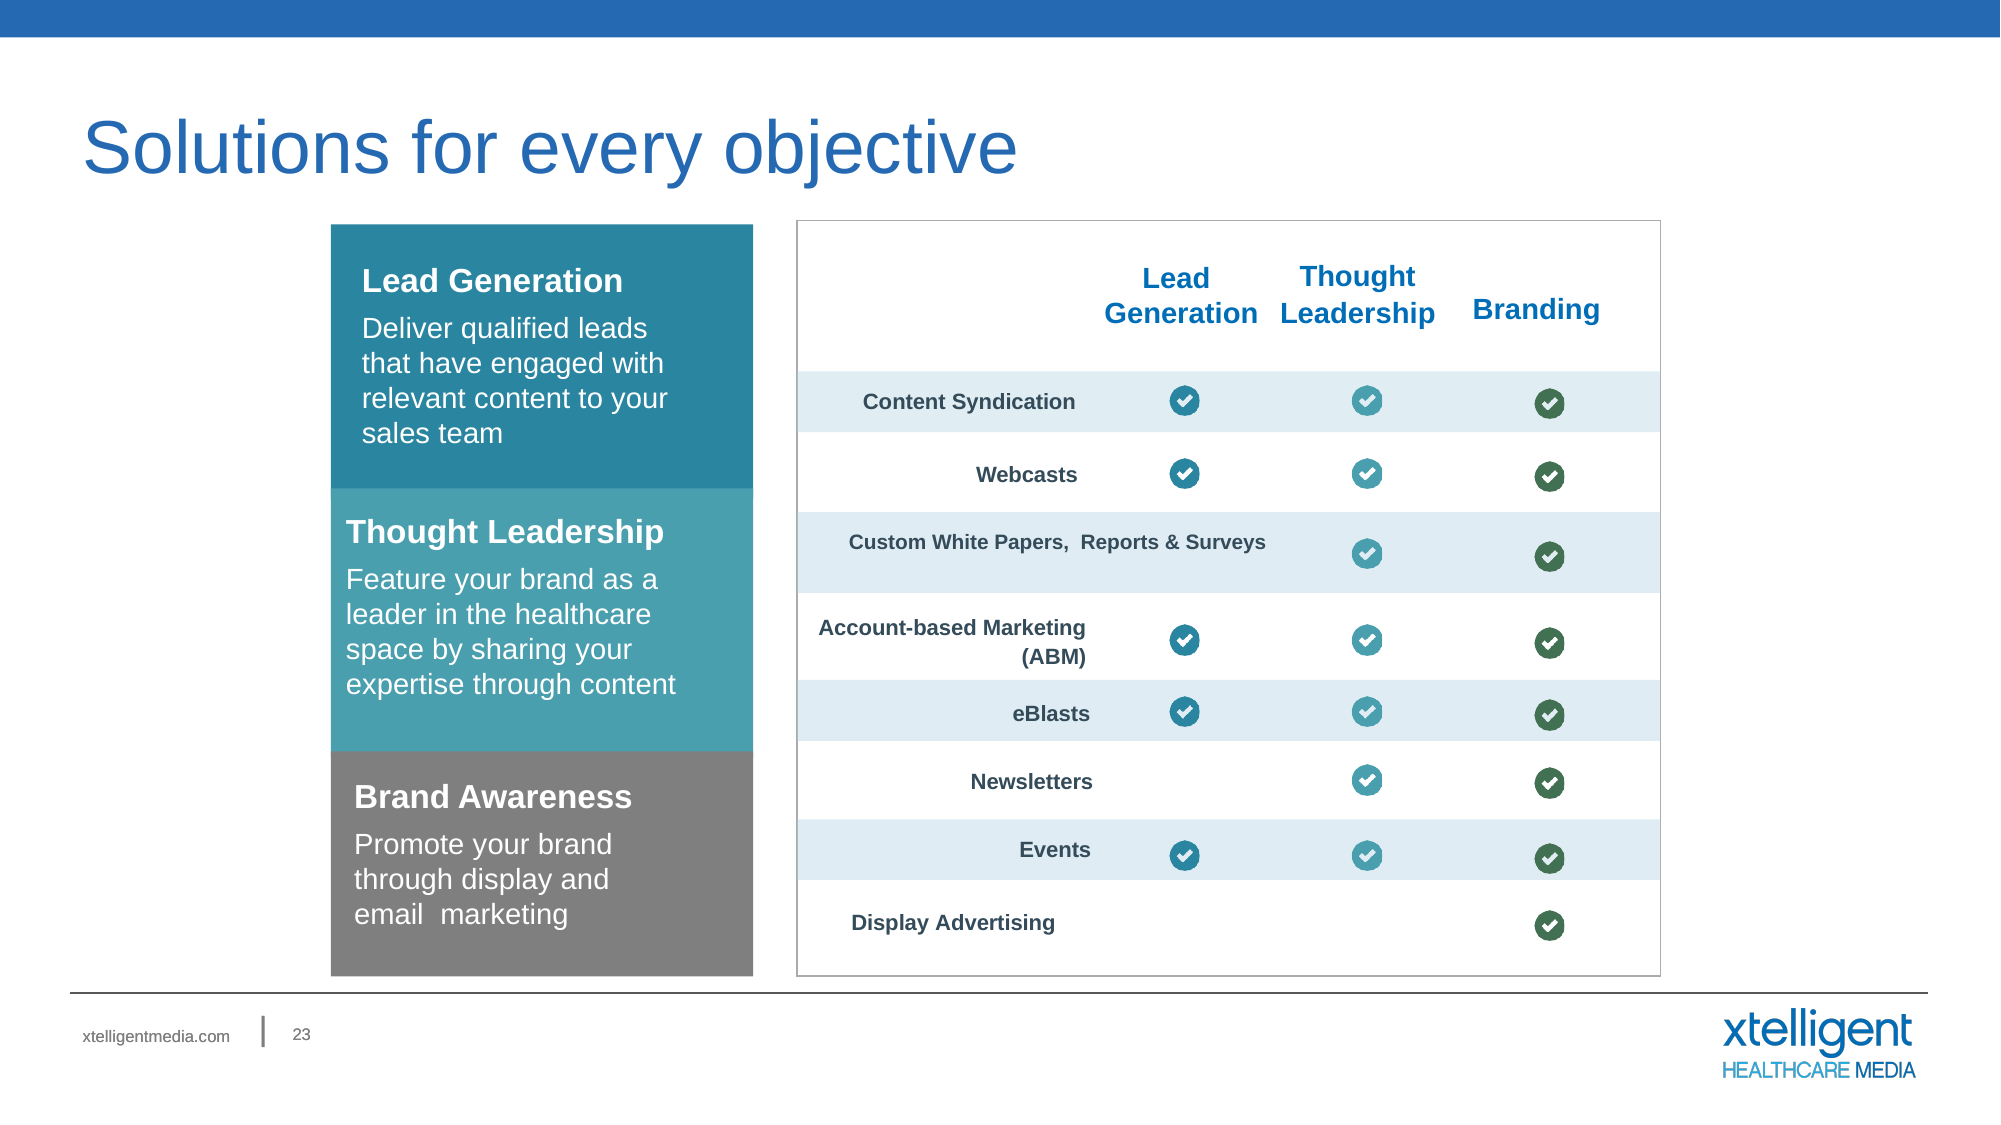

# Solutions for every objective

Lead Generation
Deliver qualified leads that have engaged with relevant content to your sales team
Thought
Leadership
Lead  Generation
Branding

Content Syndication

Webcasts

Thought Leadership
Feature your brand as a  leader in the healthcare  space by sharing your  expertise through content

Custom White Papers,  Reports & Surveys

Account-based Marketing
(ABM)

eBlasts

Brand Awareness
Promote your brand  through display and
email  marketing

Newsletters

Events

Display Advertising